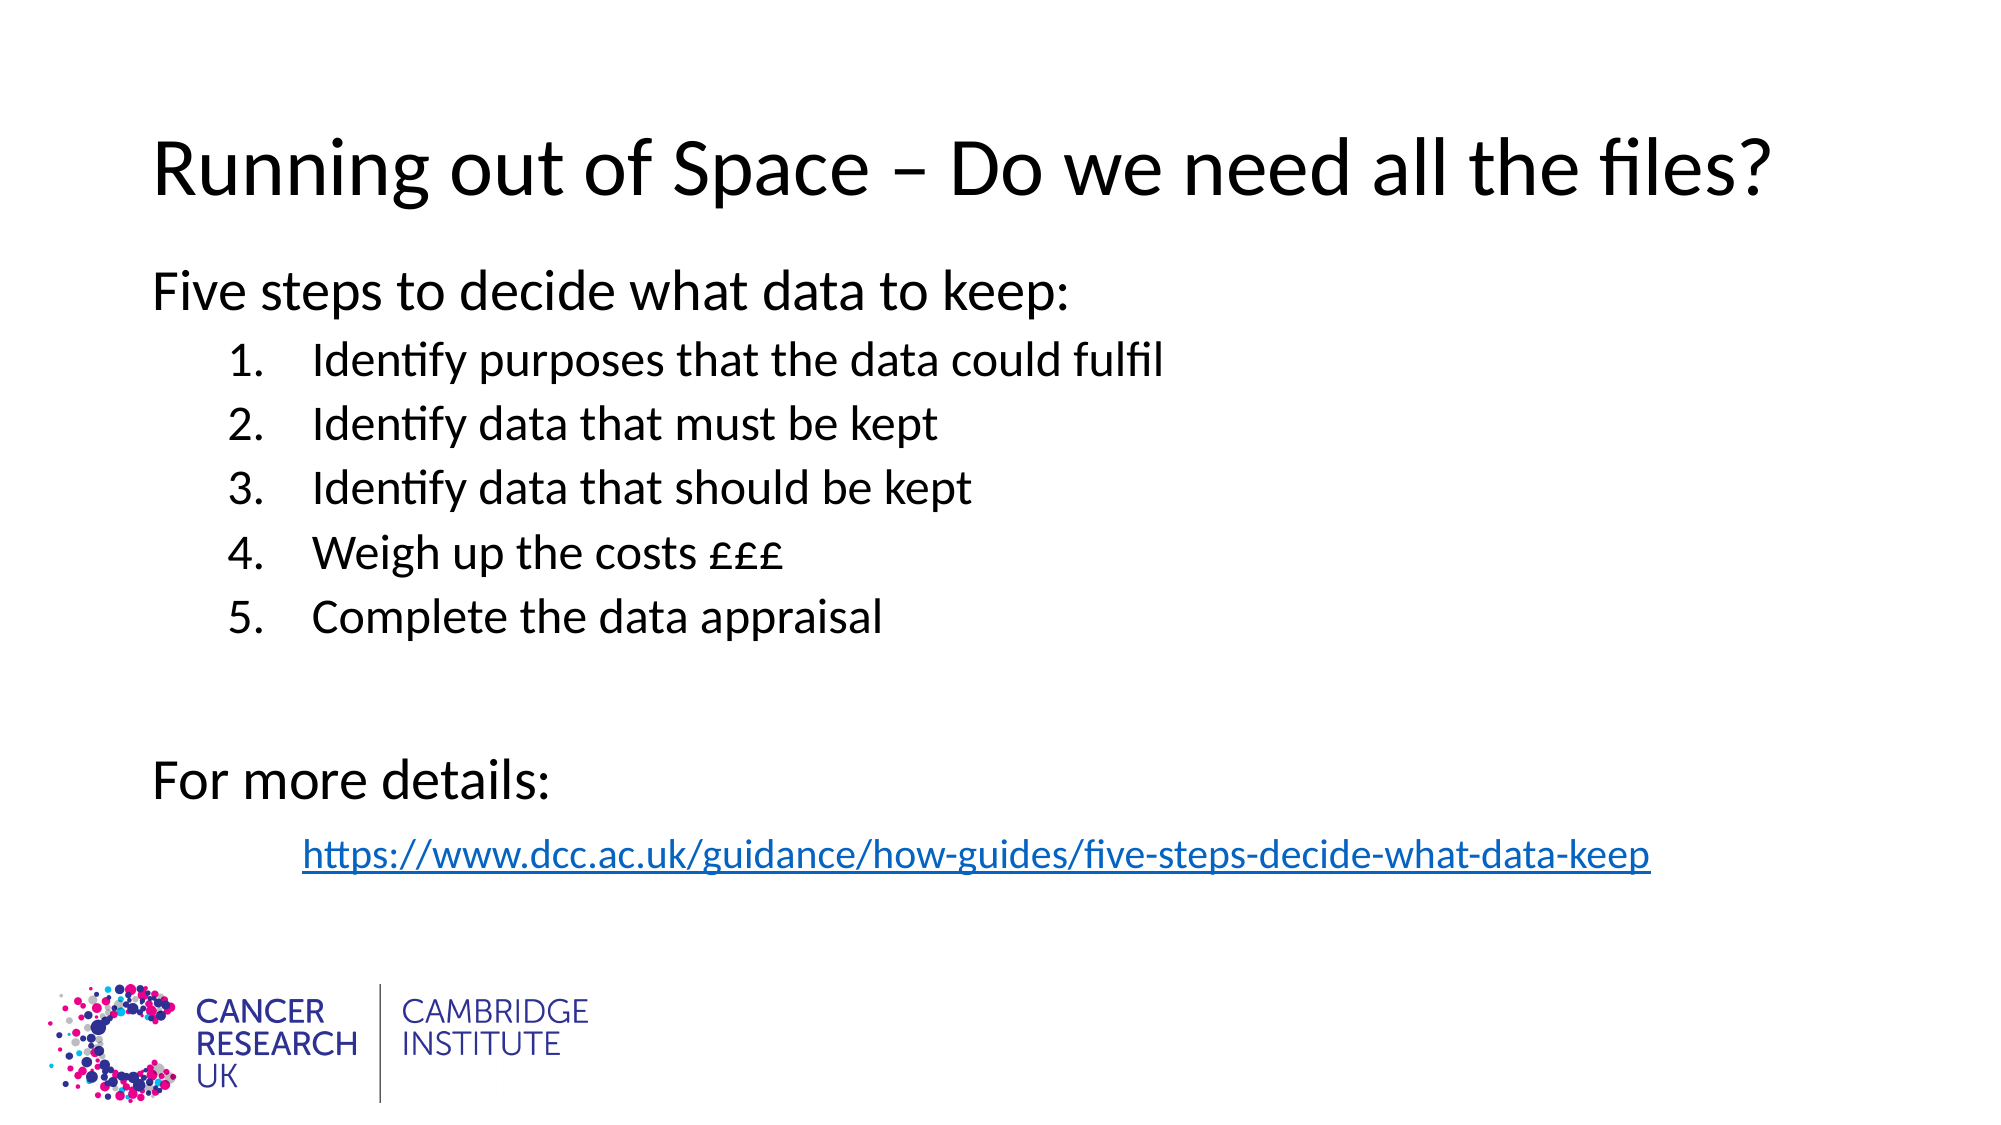

# Running out of Space – Do we need all the files?
Five steps to decide what data to keep:
Identify purposes that the data could fulfil
Identify data that must be kept
Identify data that should be kept
Weigh up the costs £££
Complete the data appraisal

For more details:
	https://www.dcc.ac.uk/guidance/how-guides/five-steps-decide-what-data-keep